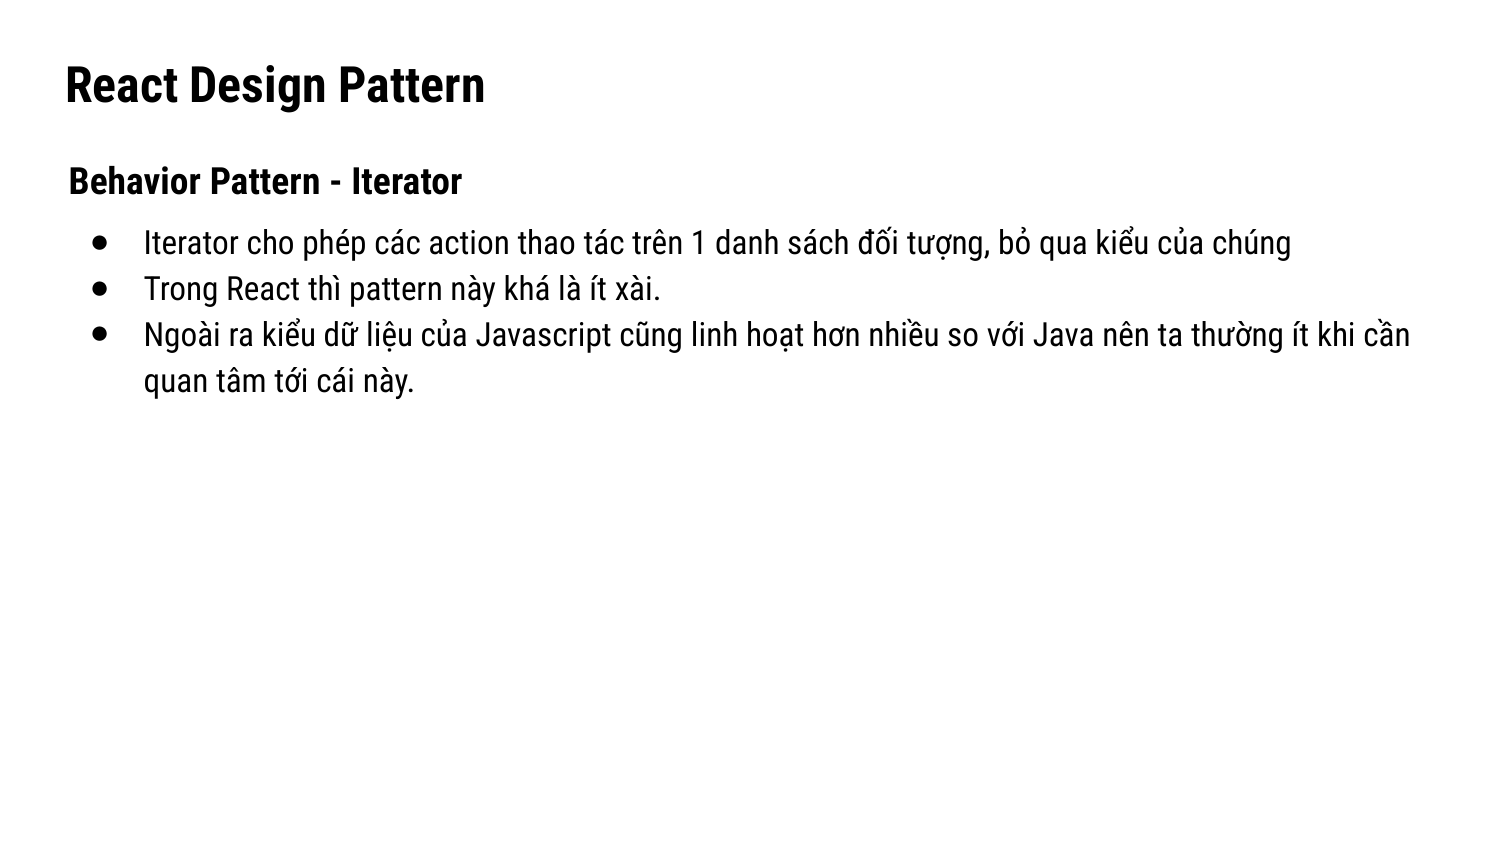

# React Design Pattern
Behavior Pattern - Iterator
Iterator cho phép các action thao tác trên 1 danh sách đối tượng, bỏ qua kiểu của chúng
Trong React thì pattern này khá là ít xài.
Ngoài ra kiểu dữ liệu của Javascript cũng linh hoạt hơn nhiều so với Java nên ta thường ít khi cần quan tâm tới cái này.